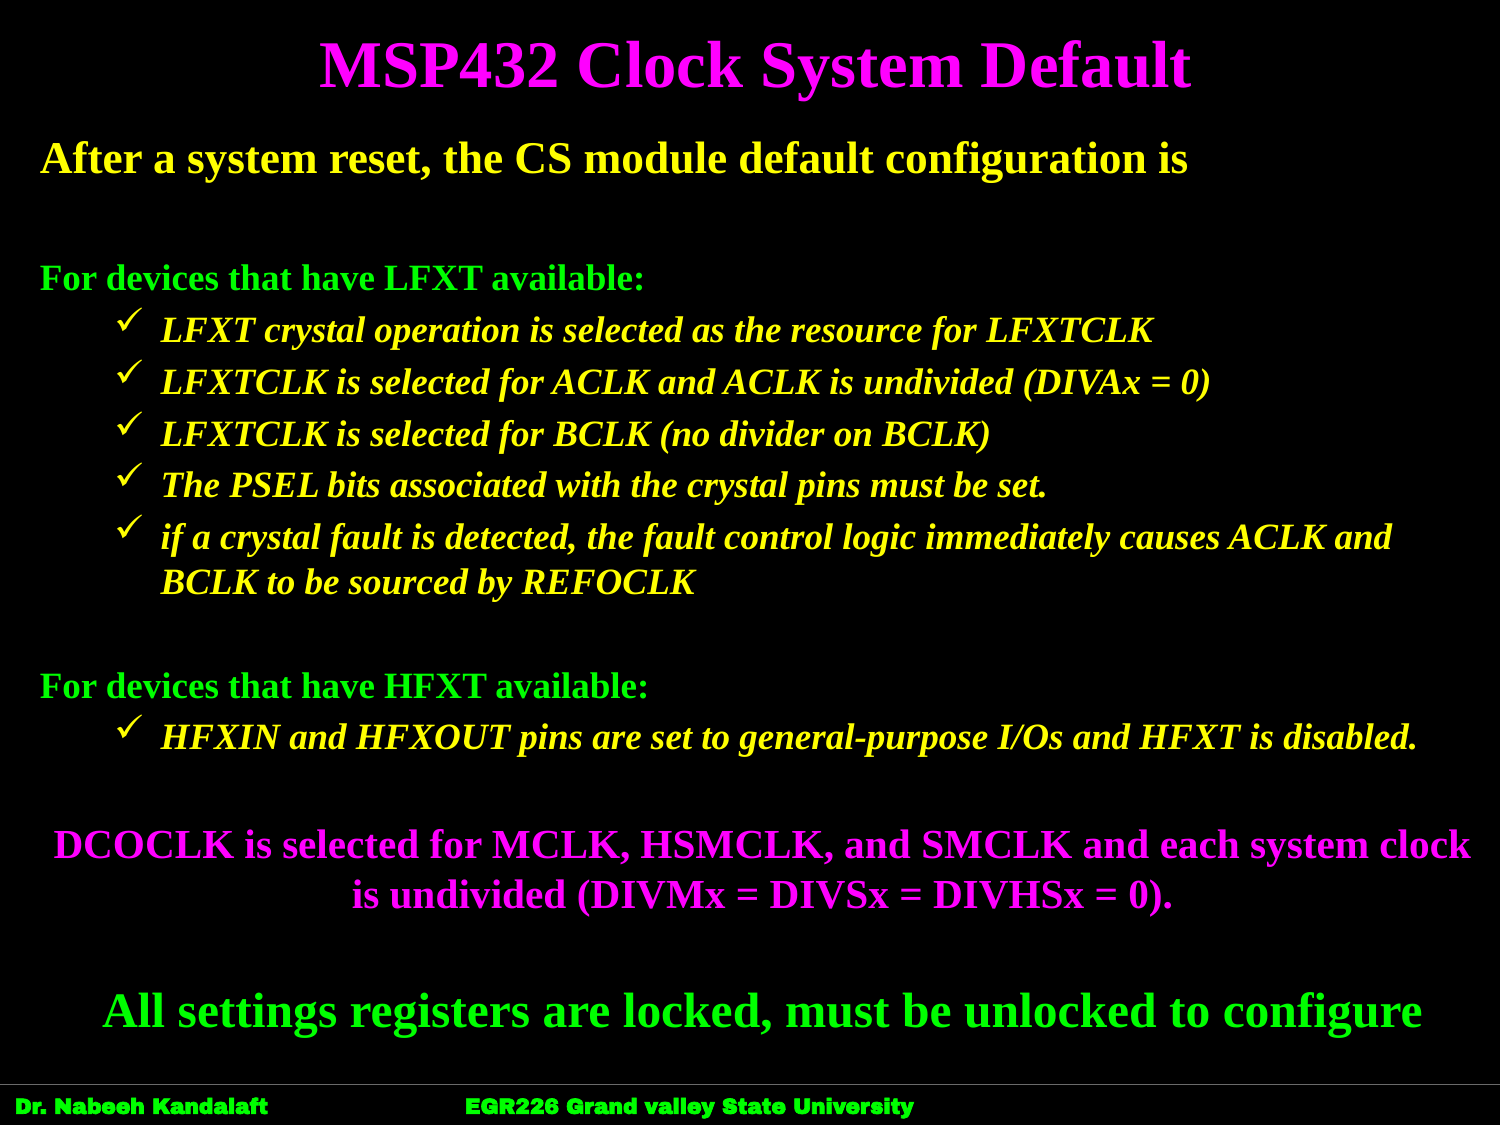

# MSP432 Clock System Default
After a system reset, the CS module default configuration is

For devices that have LFXT available:
LFXT crystal operation is selected as the resource for LFXTCLK
LFXTCLK is selected for ACLK and ACLK is undivided (DIVAx = 0)
LFXTCLK is selected for BCLK (no divider on BCLK)
The PSEL bits associated with the crystal pins must be set.
if a crystal fault is detected, the fault control logic immediately causes ACLK and BCLK to be sourced by REFOCLK

For devices that have HFXT available:
HFXIN and HFXOUT pins are set to general-purpose I/Os and HFXT is disabled.

DCOCLK is selected for MCLK, HSMCLK, and SMCLK and each system clock is undivided (DIVMx = DIVSx = DIVHSx = 0).

All settings registers are locked, must be unlocked to configure

Dr. Nabeeh Kandalaft		EGR226 Grand valley State University